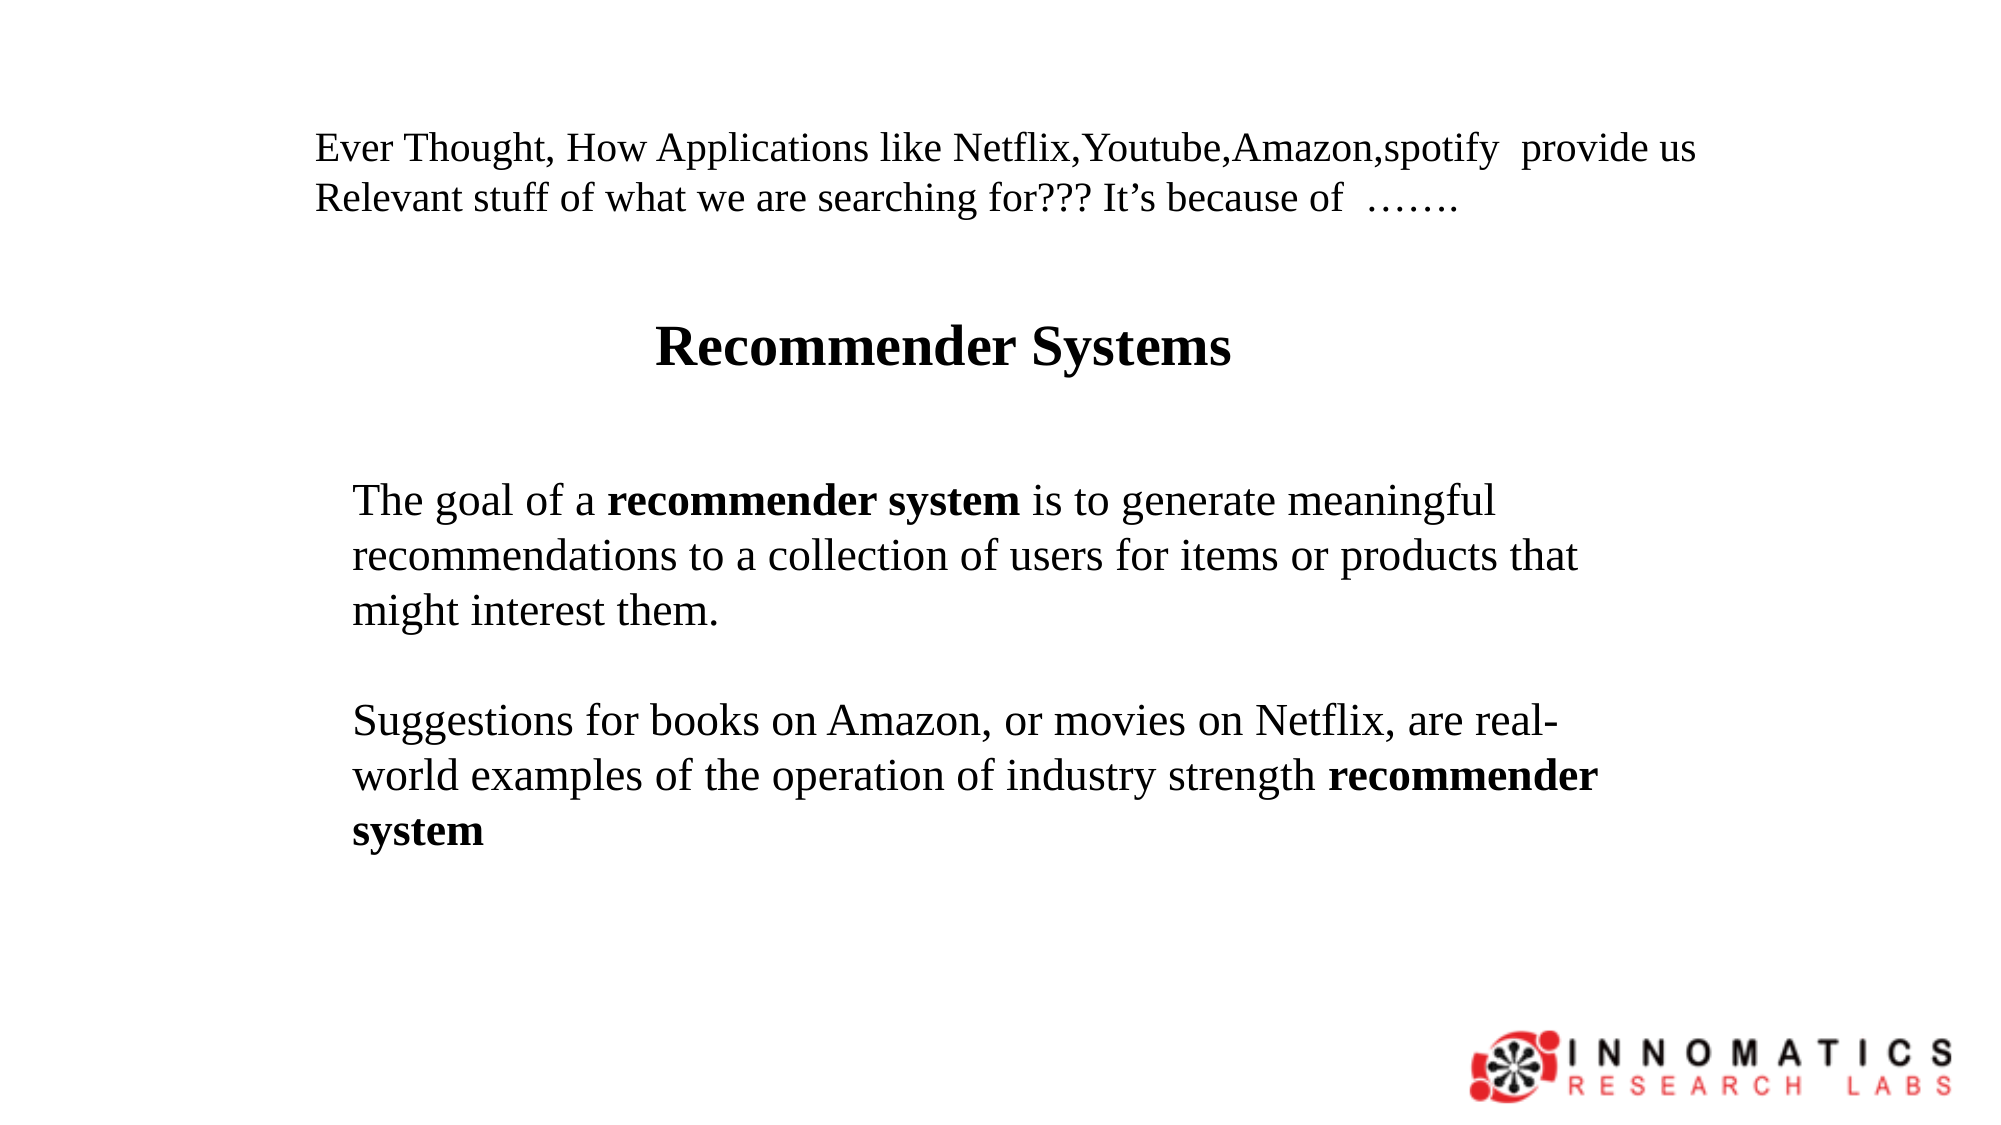

Ever Thought, How Applications like Netflix,Youtube,Amazon,spotify  provide us Relevant stuff of what we are searching for??? It’s because of  …….
Recommender Systems
The goal of a recommender system is to generate meaningful recommendations to a collection of users for items or products that might interest them.

Suggestions for books on Amazon, or movies on Netflix, are real-world examples of the operation of industry strength recommender system